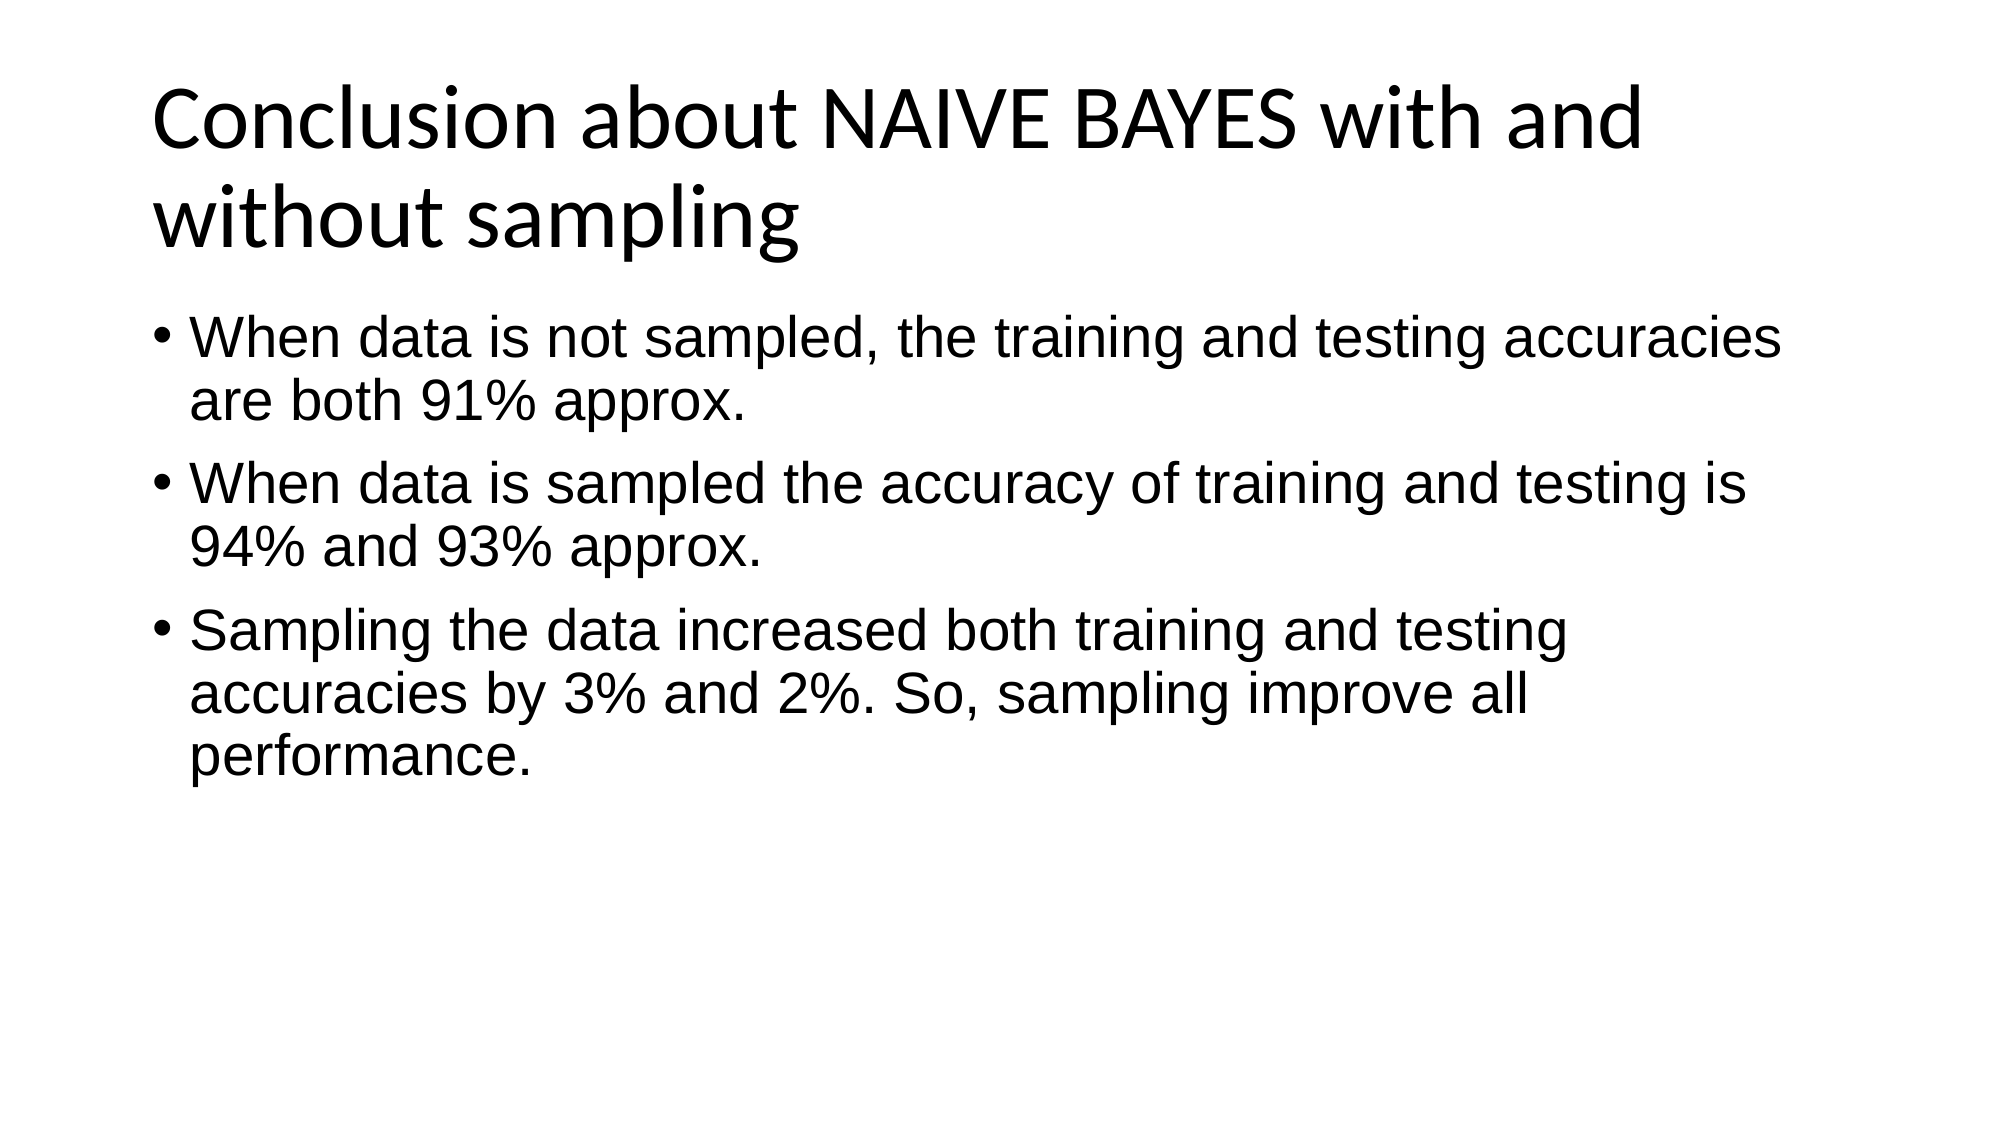

# Conclusion about NAIVE BAYES with and without sampling
When data is not sampled, the training and testing accuracies are both 91% approx.
When data is sampled the accuracy of training and testing is 94% and 93% approx.
Sampling the data increased both training and testing accuracies by 3% and 2%. So, sampling improve all performance.